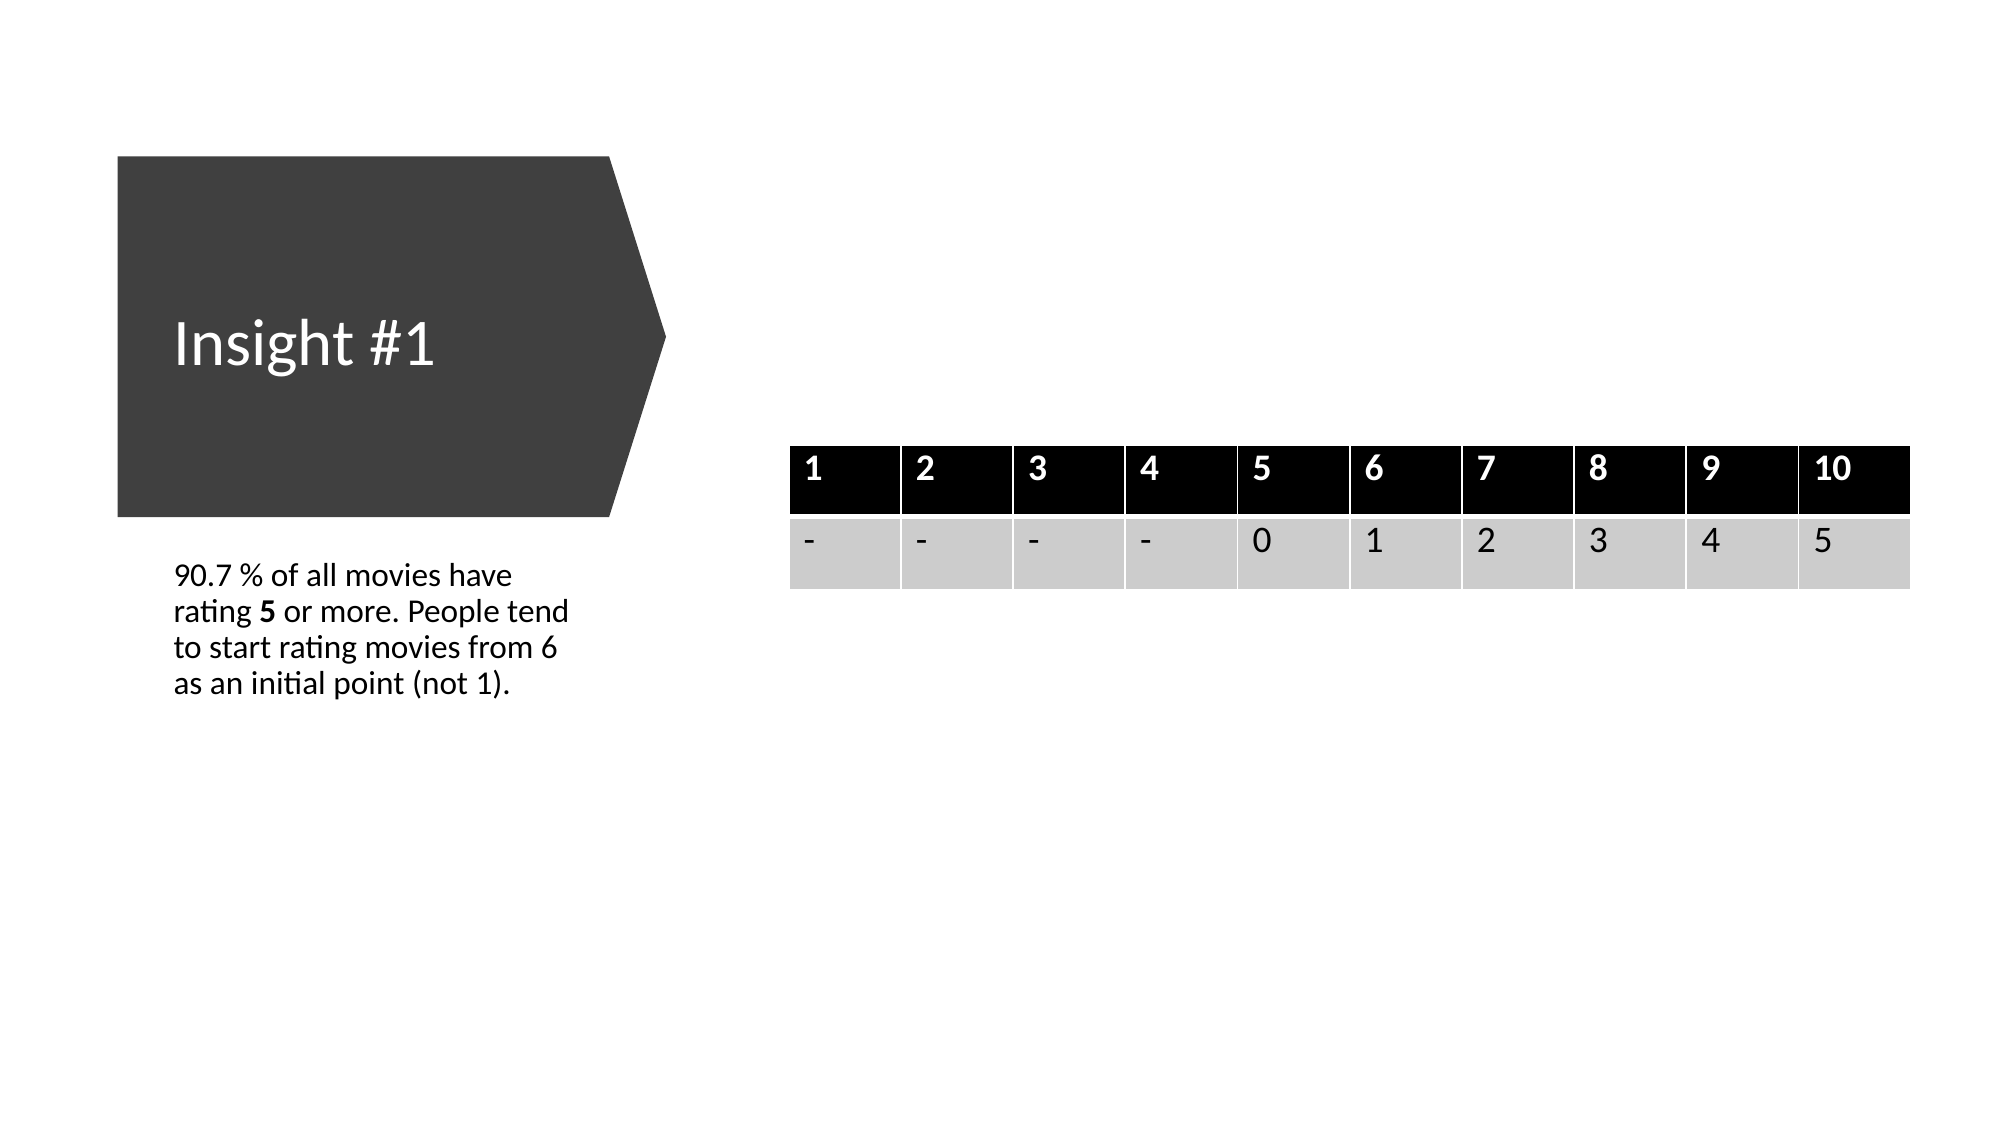

# Insight #1

| 1 | 2 | 3 | 4 | 5 | 6 | 7 | 8 | 9 | 10 |
| --- | --- | --- | --- | --- | --- | --- | --- | --- | --- |
| - | - | - | - | 0 | 1 | 2 | 3 | 4 | 5 |
90.7 % of all movies have rating 5 or more. People tend to start rating movies from 6 as an initial point (not 1).